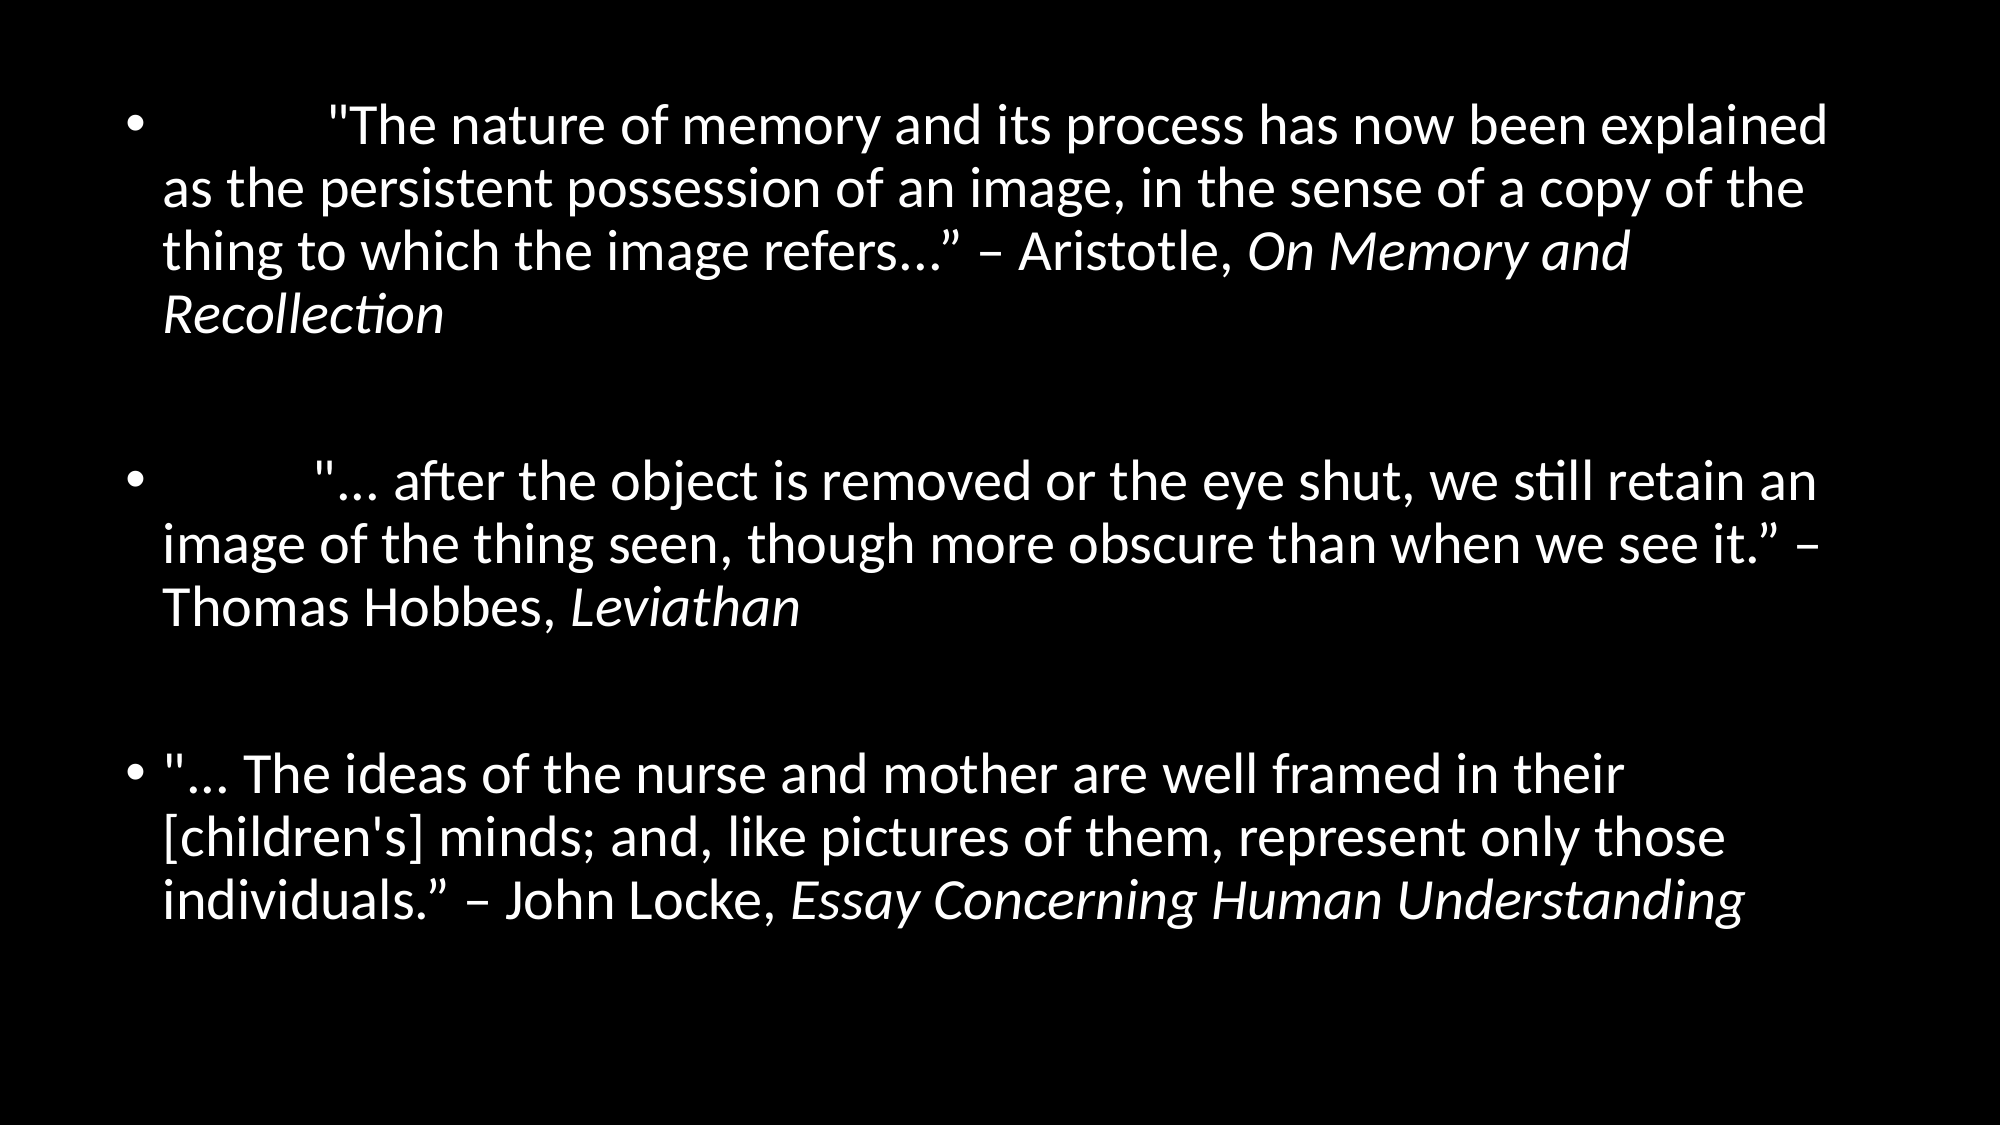

"The nature of memory and its process has now been explained as the persistent possession of an image, in the sense of a copy of the thing to which the image refers...” – Aristotle, On Memory and Recollection

	"... after the object is removed or the eye shut, we still retain an image of the thing seen, though more obscure than when we see it.” – Thomas Hobbes, Leviathan

"... The ideas of the nurse and mother are well framed in their [children's] minds; and, like pictures of them, represent only those individuals.” – John Locke, Essay Concerning Human Understanding